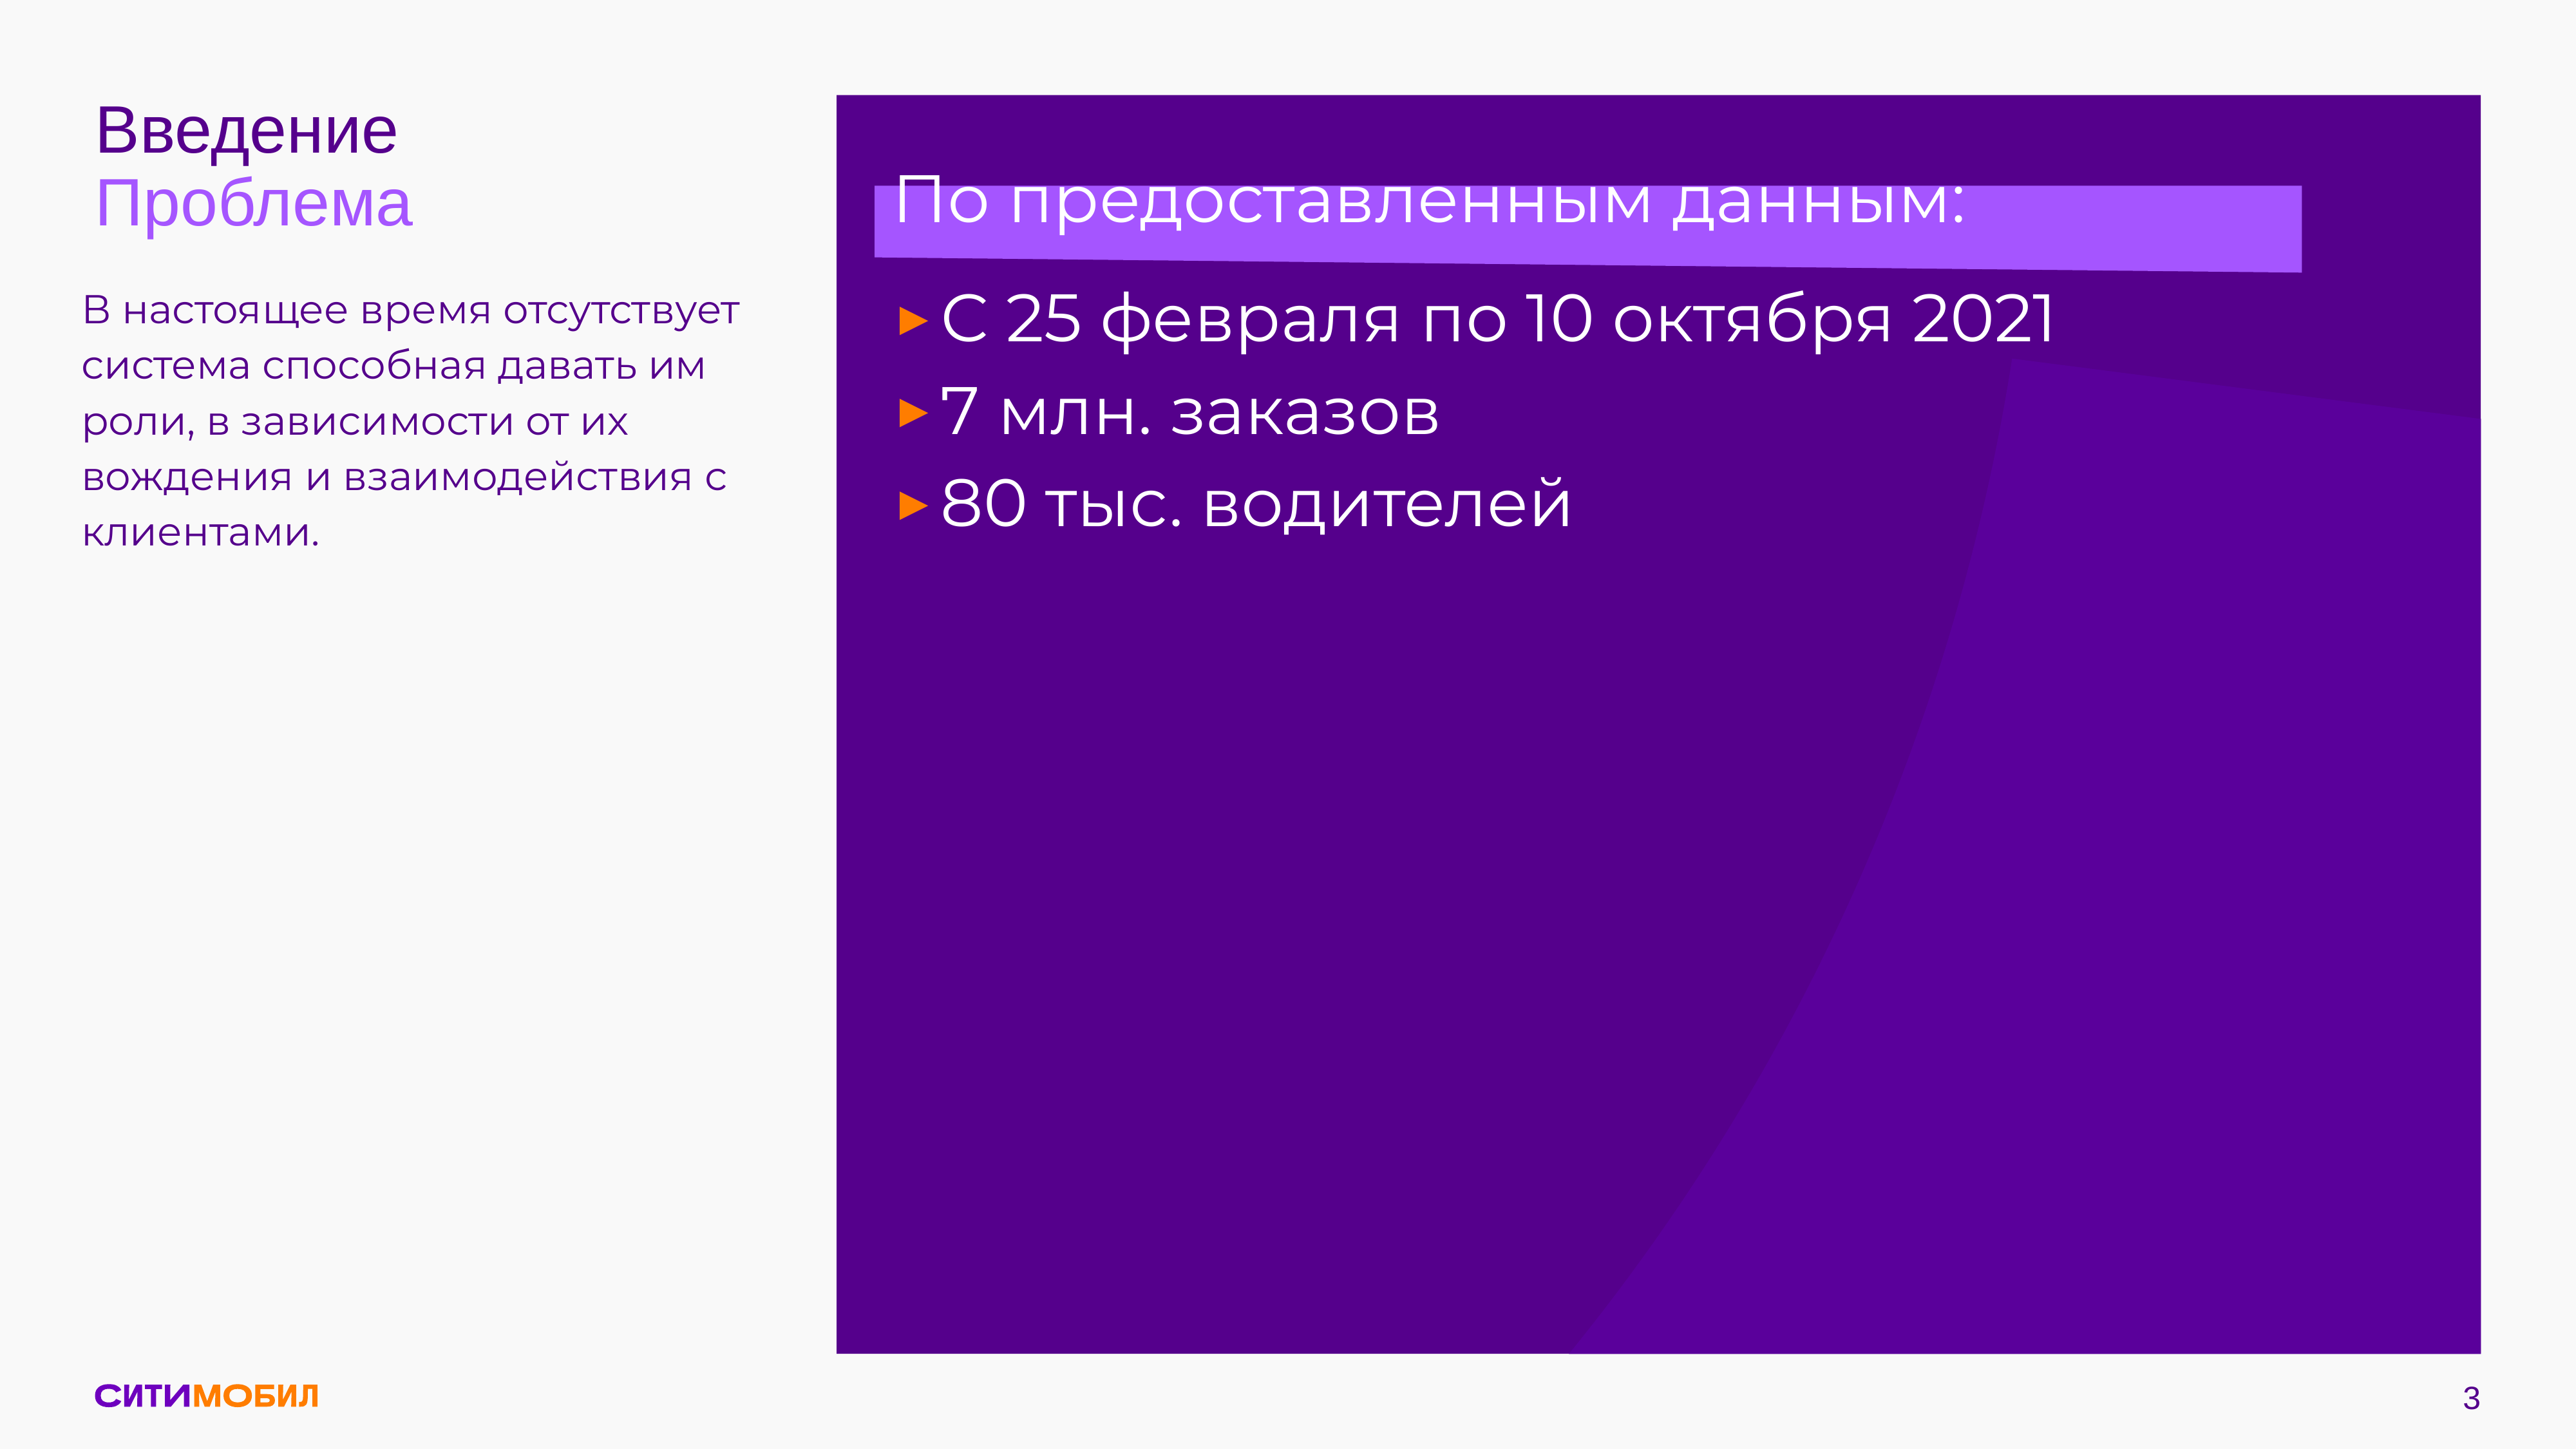

# Введение
Проблема

По предоставленным данным:
С 25 февраля по 10 октября 2021
7 млн. заказов
80 тыс. водителей

В настоящее время отсутствует система способная давать им роли, в зависимости от их вождения и взаимодействия с клиентами.
3